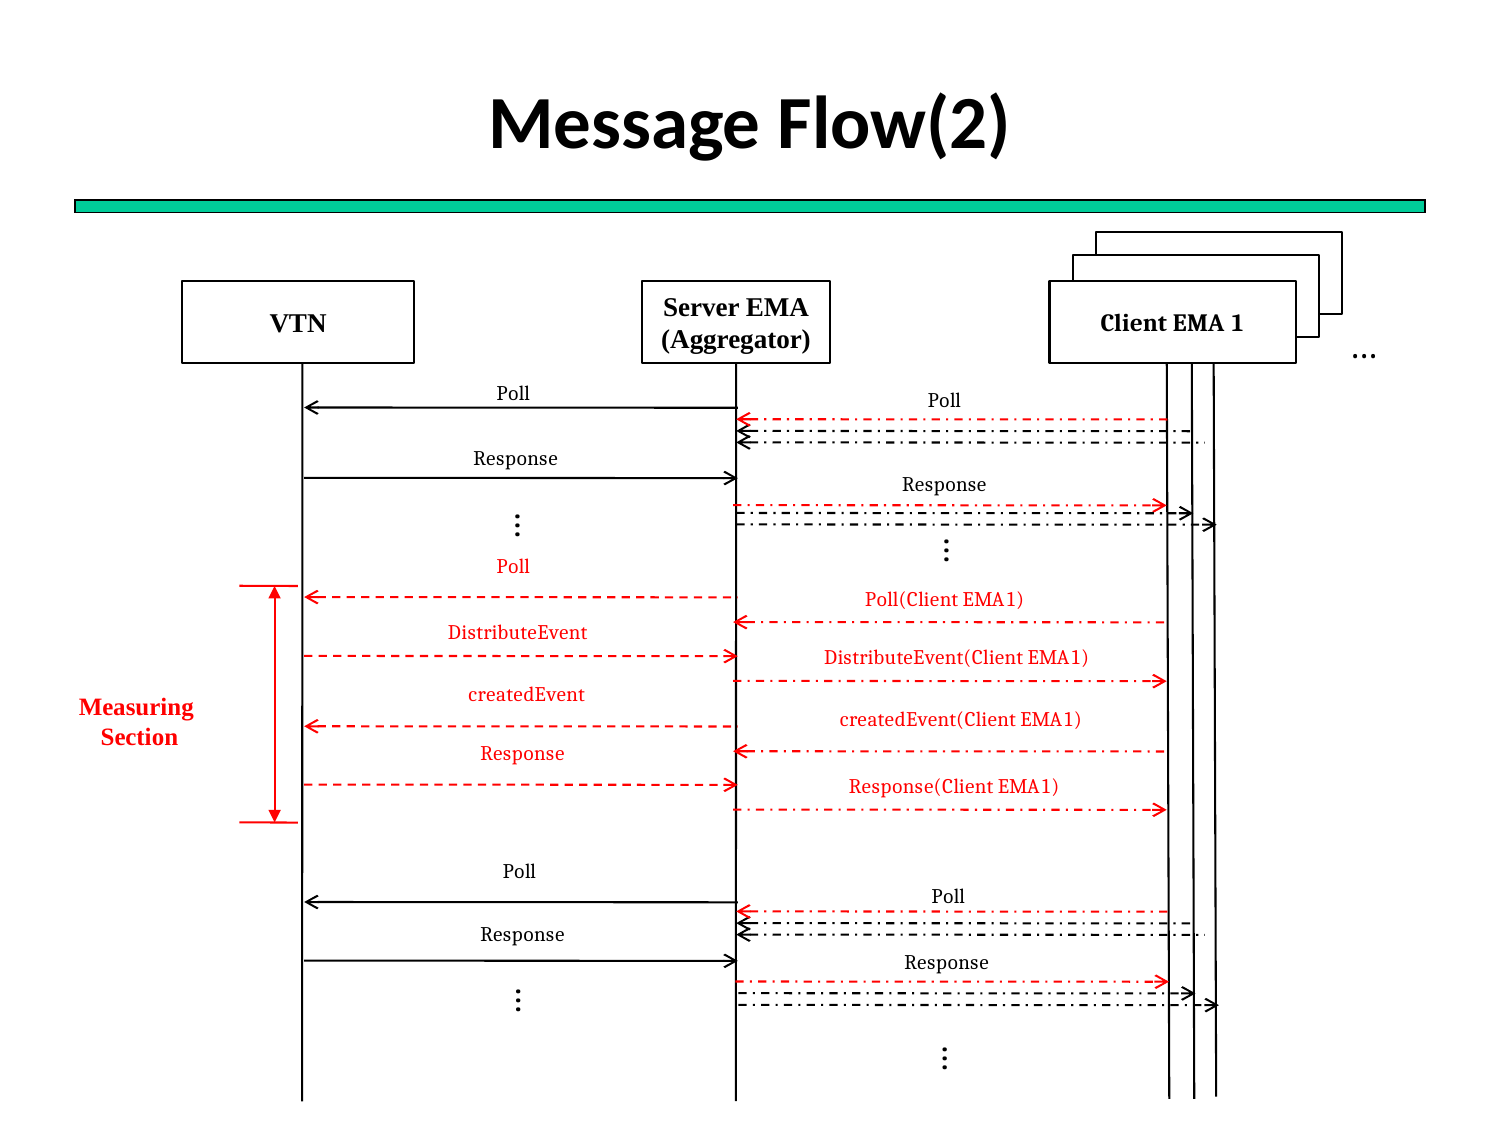

# Message Flow(2)
CEMA
CEMA
VTN
Server EMA
(Aggregator)
Client EMA 1
…
Poll
Poll
Response
Response
…
…
Poll
Poll(Client EMA1)
DistributeEvent
DistributeEvent(Client EMA1)
createdEvent
Measuring
 Section
createdEvent(Client EMA1)
Response
Response(Client EMA1)
Poll
Poll
Response
Response
…
…